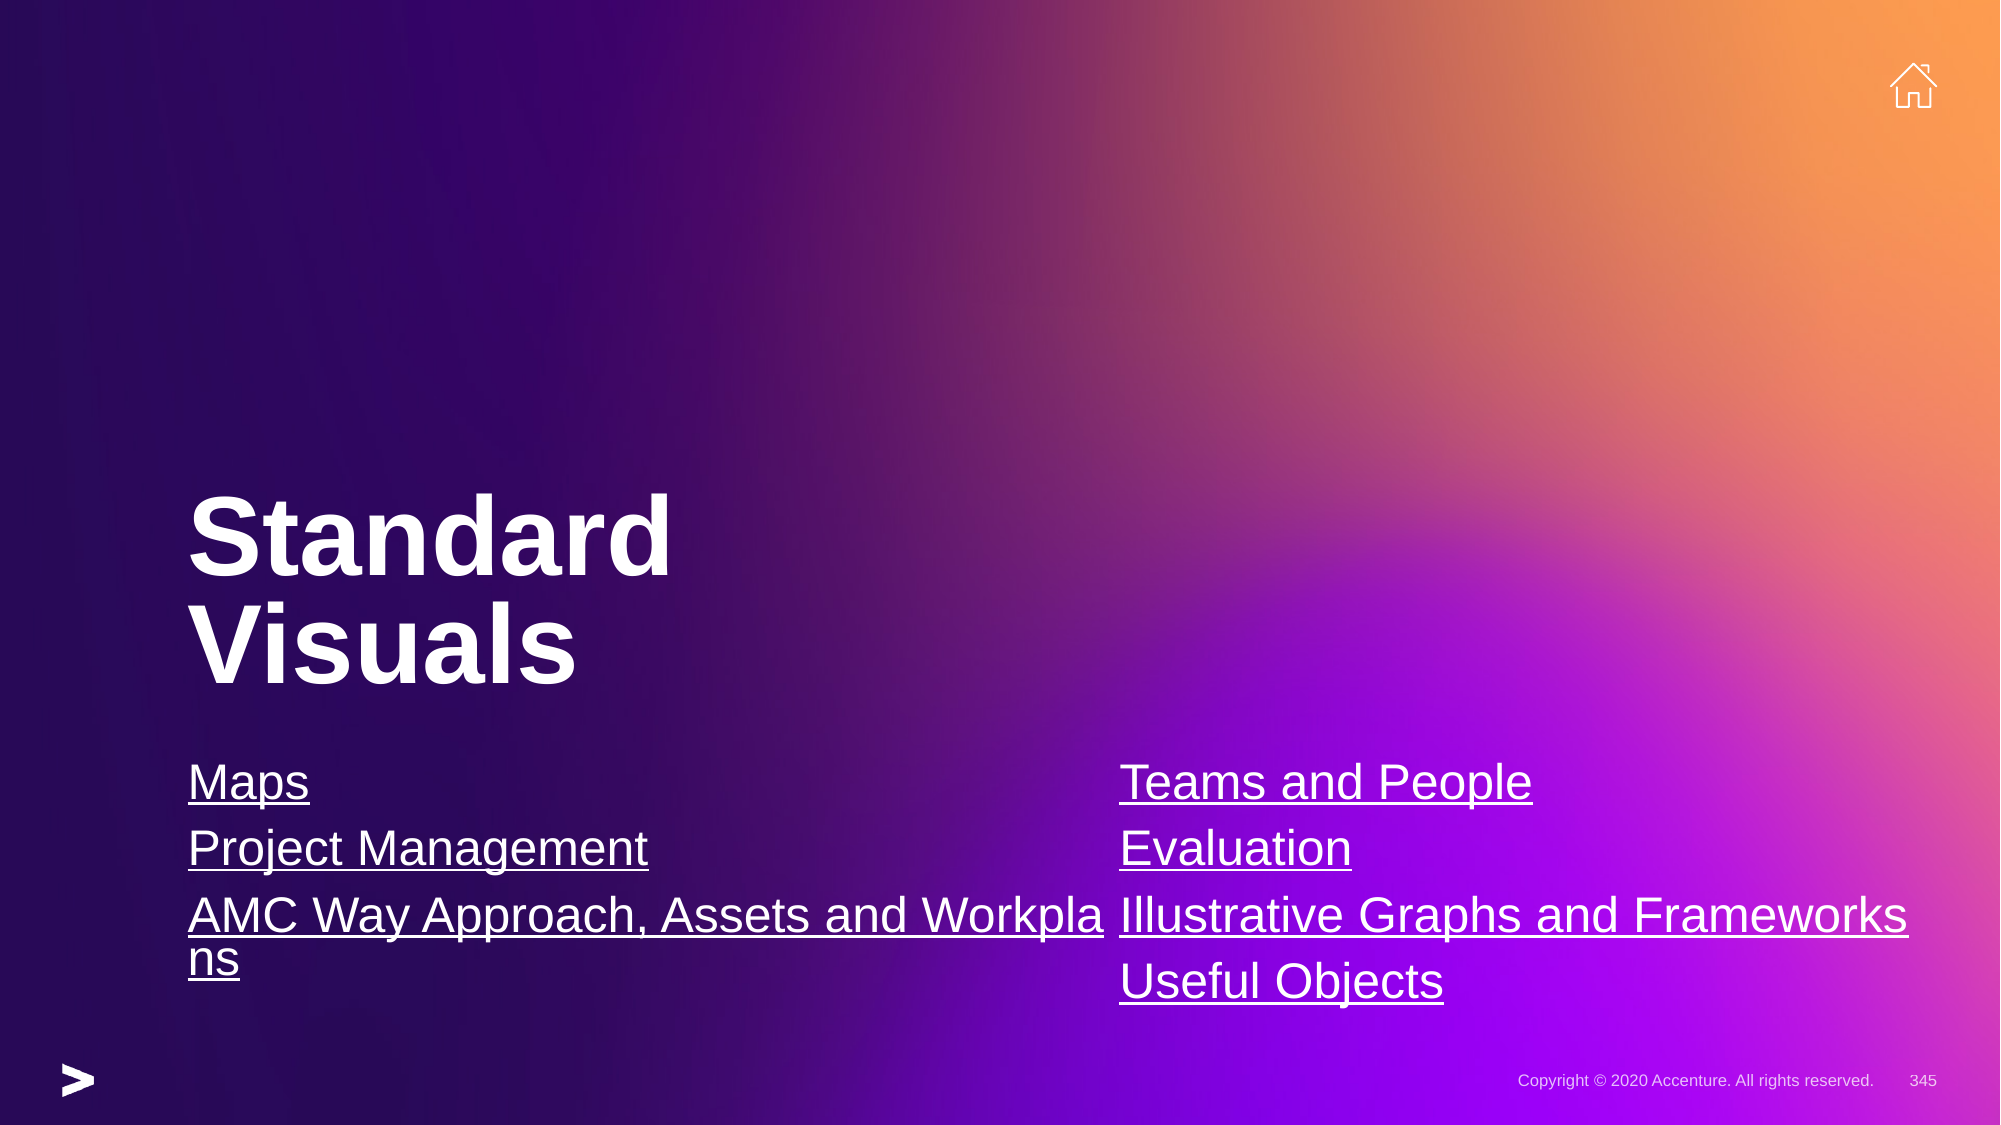

# Standard Visuals

Maps
Project Management
AMC Way Approach, Assets and Workplans
Teams and People
Evaluation
Illustrative Graphs and Frameworks
Useful Objects